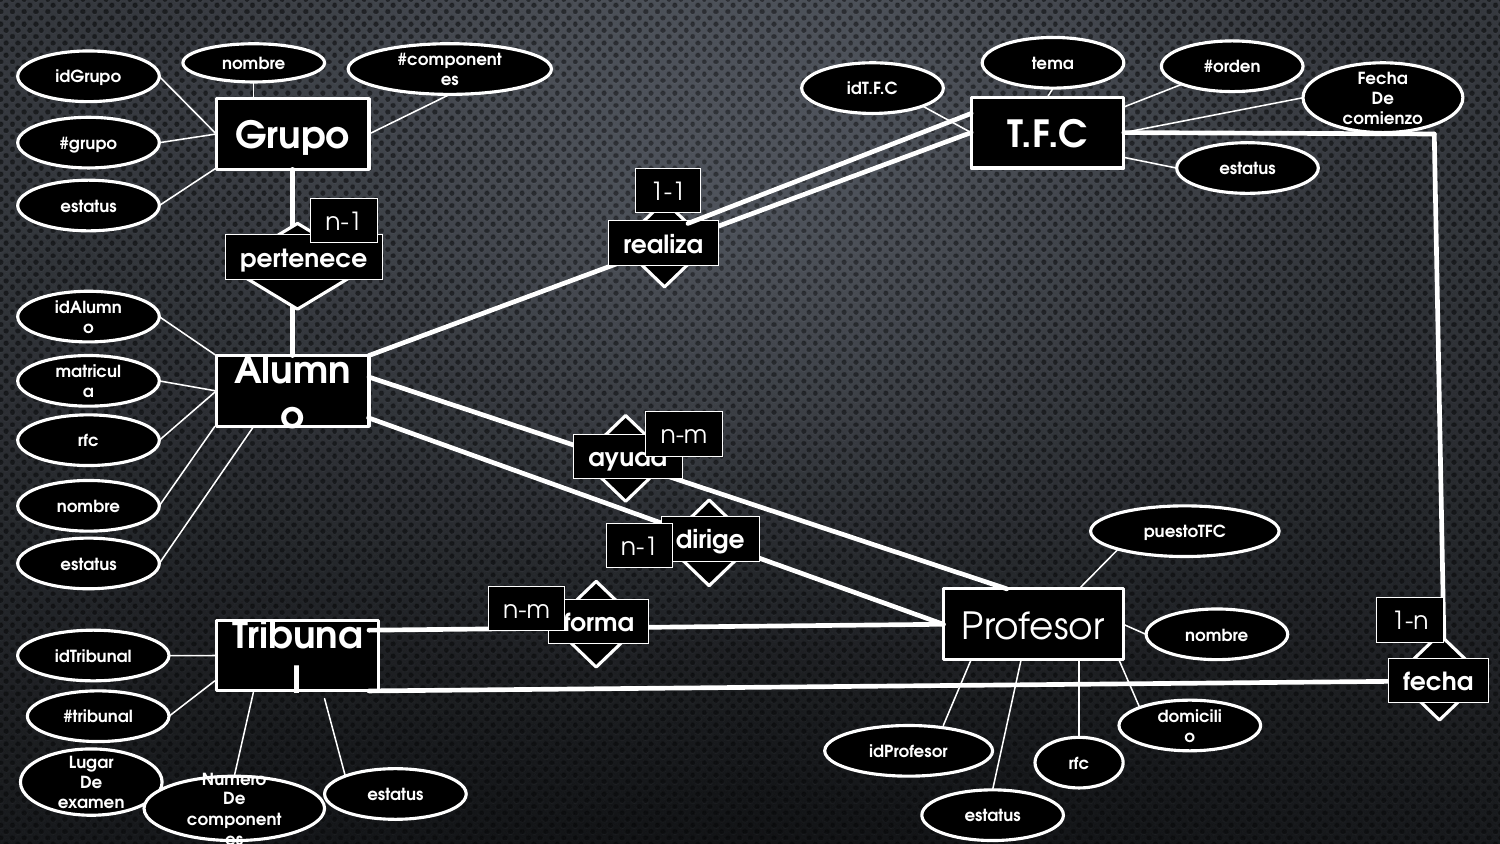

tema
#orden
nombre
#componentes
idGrupo
idT.F.C
Fecha
De
comienzo
T.F.C
Grupo
#grupo
estatus
1-1
estatus
n-1

realiza

pertenece
idAlumno
matricula
Alumno
n-m
rfc

ayuda
nombre

puestoTFC
dirige
n-1
estatus

n-m
Profesor
1-n
forma
nombre
Tribunal
idTribunal

fecha
#tribunal
domicilio
idProfesor
rfc
Lugar
De
examen
estatus
Numero
De
componentes
estatus